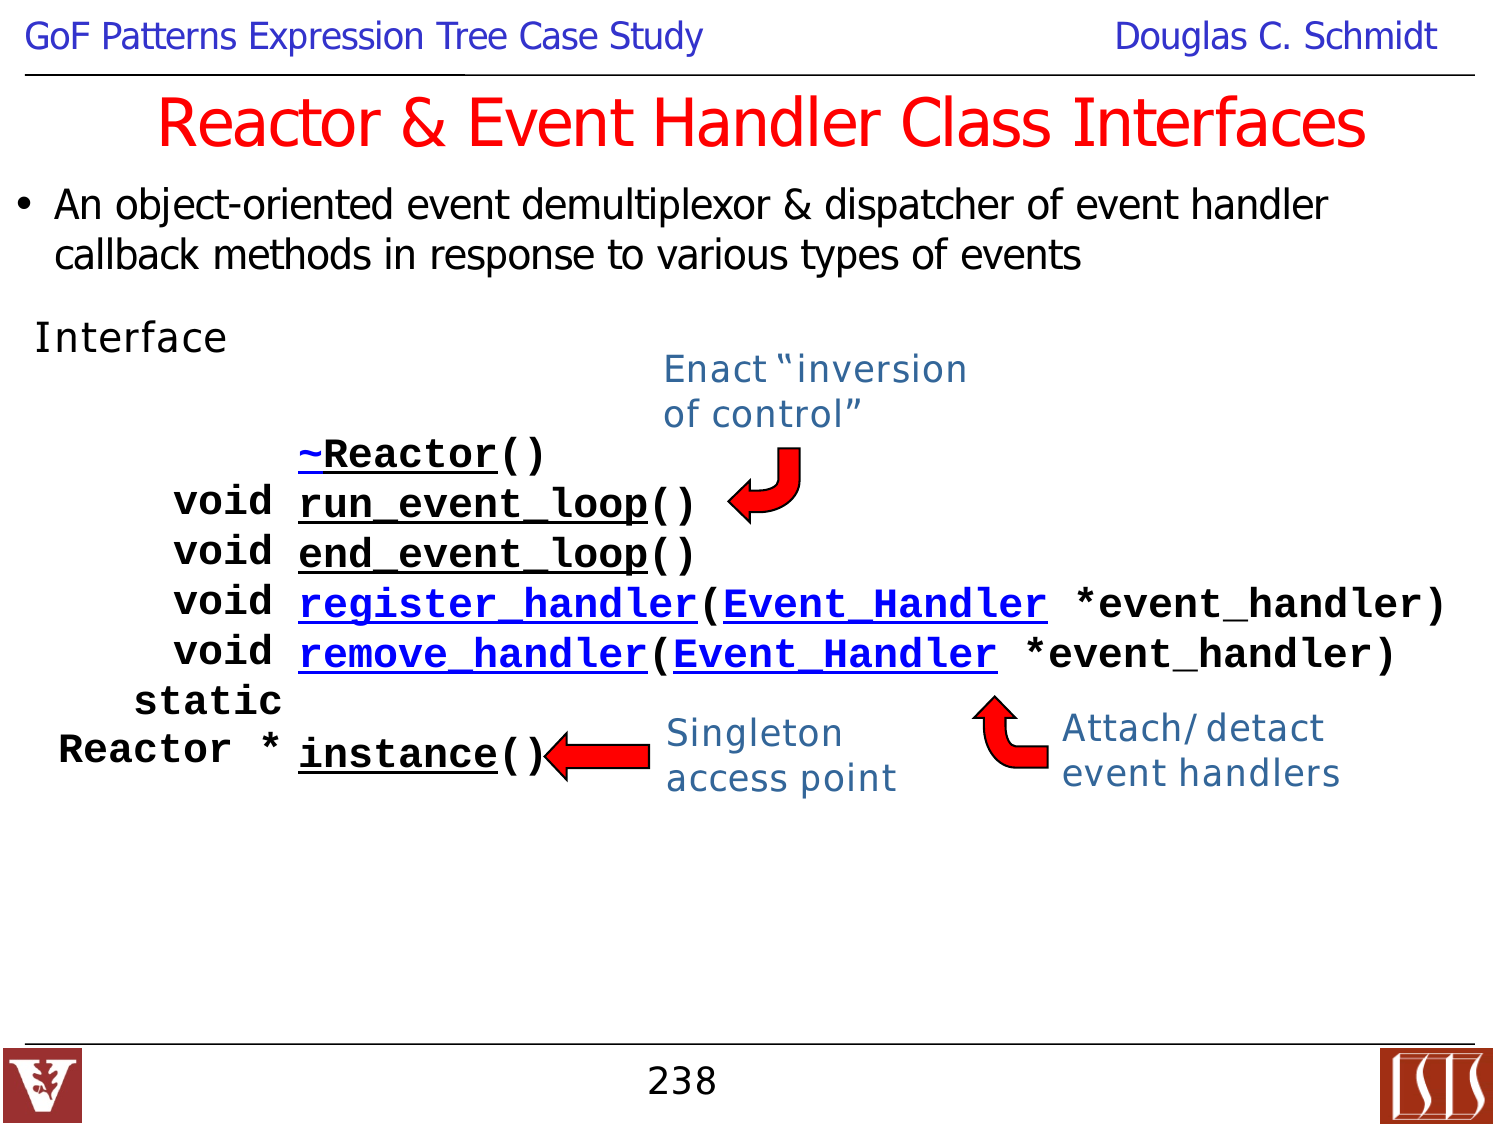

# Reactor & Event Handler Class Interfaces
An object-oriented event demultiplexor & dispatcher of event handler callback methods in response to various types of events
Interface
Enact “inversion of control”
|  | ~Reactor() |
| --- | --- |
| void | run\_event\_loop() |
| void | end\_event\_loop() |
| void | register\_handler(Event\_Handler \*event\_handler) |
| void | remove\_handler(Event\_Handler \*event\_handler) |
| static Reactor \* | instance() |

Attach/detact event handlers
Singleton
access point